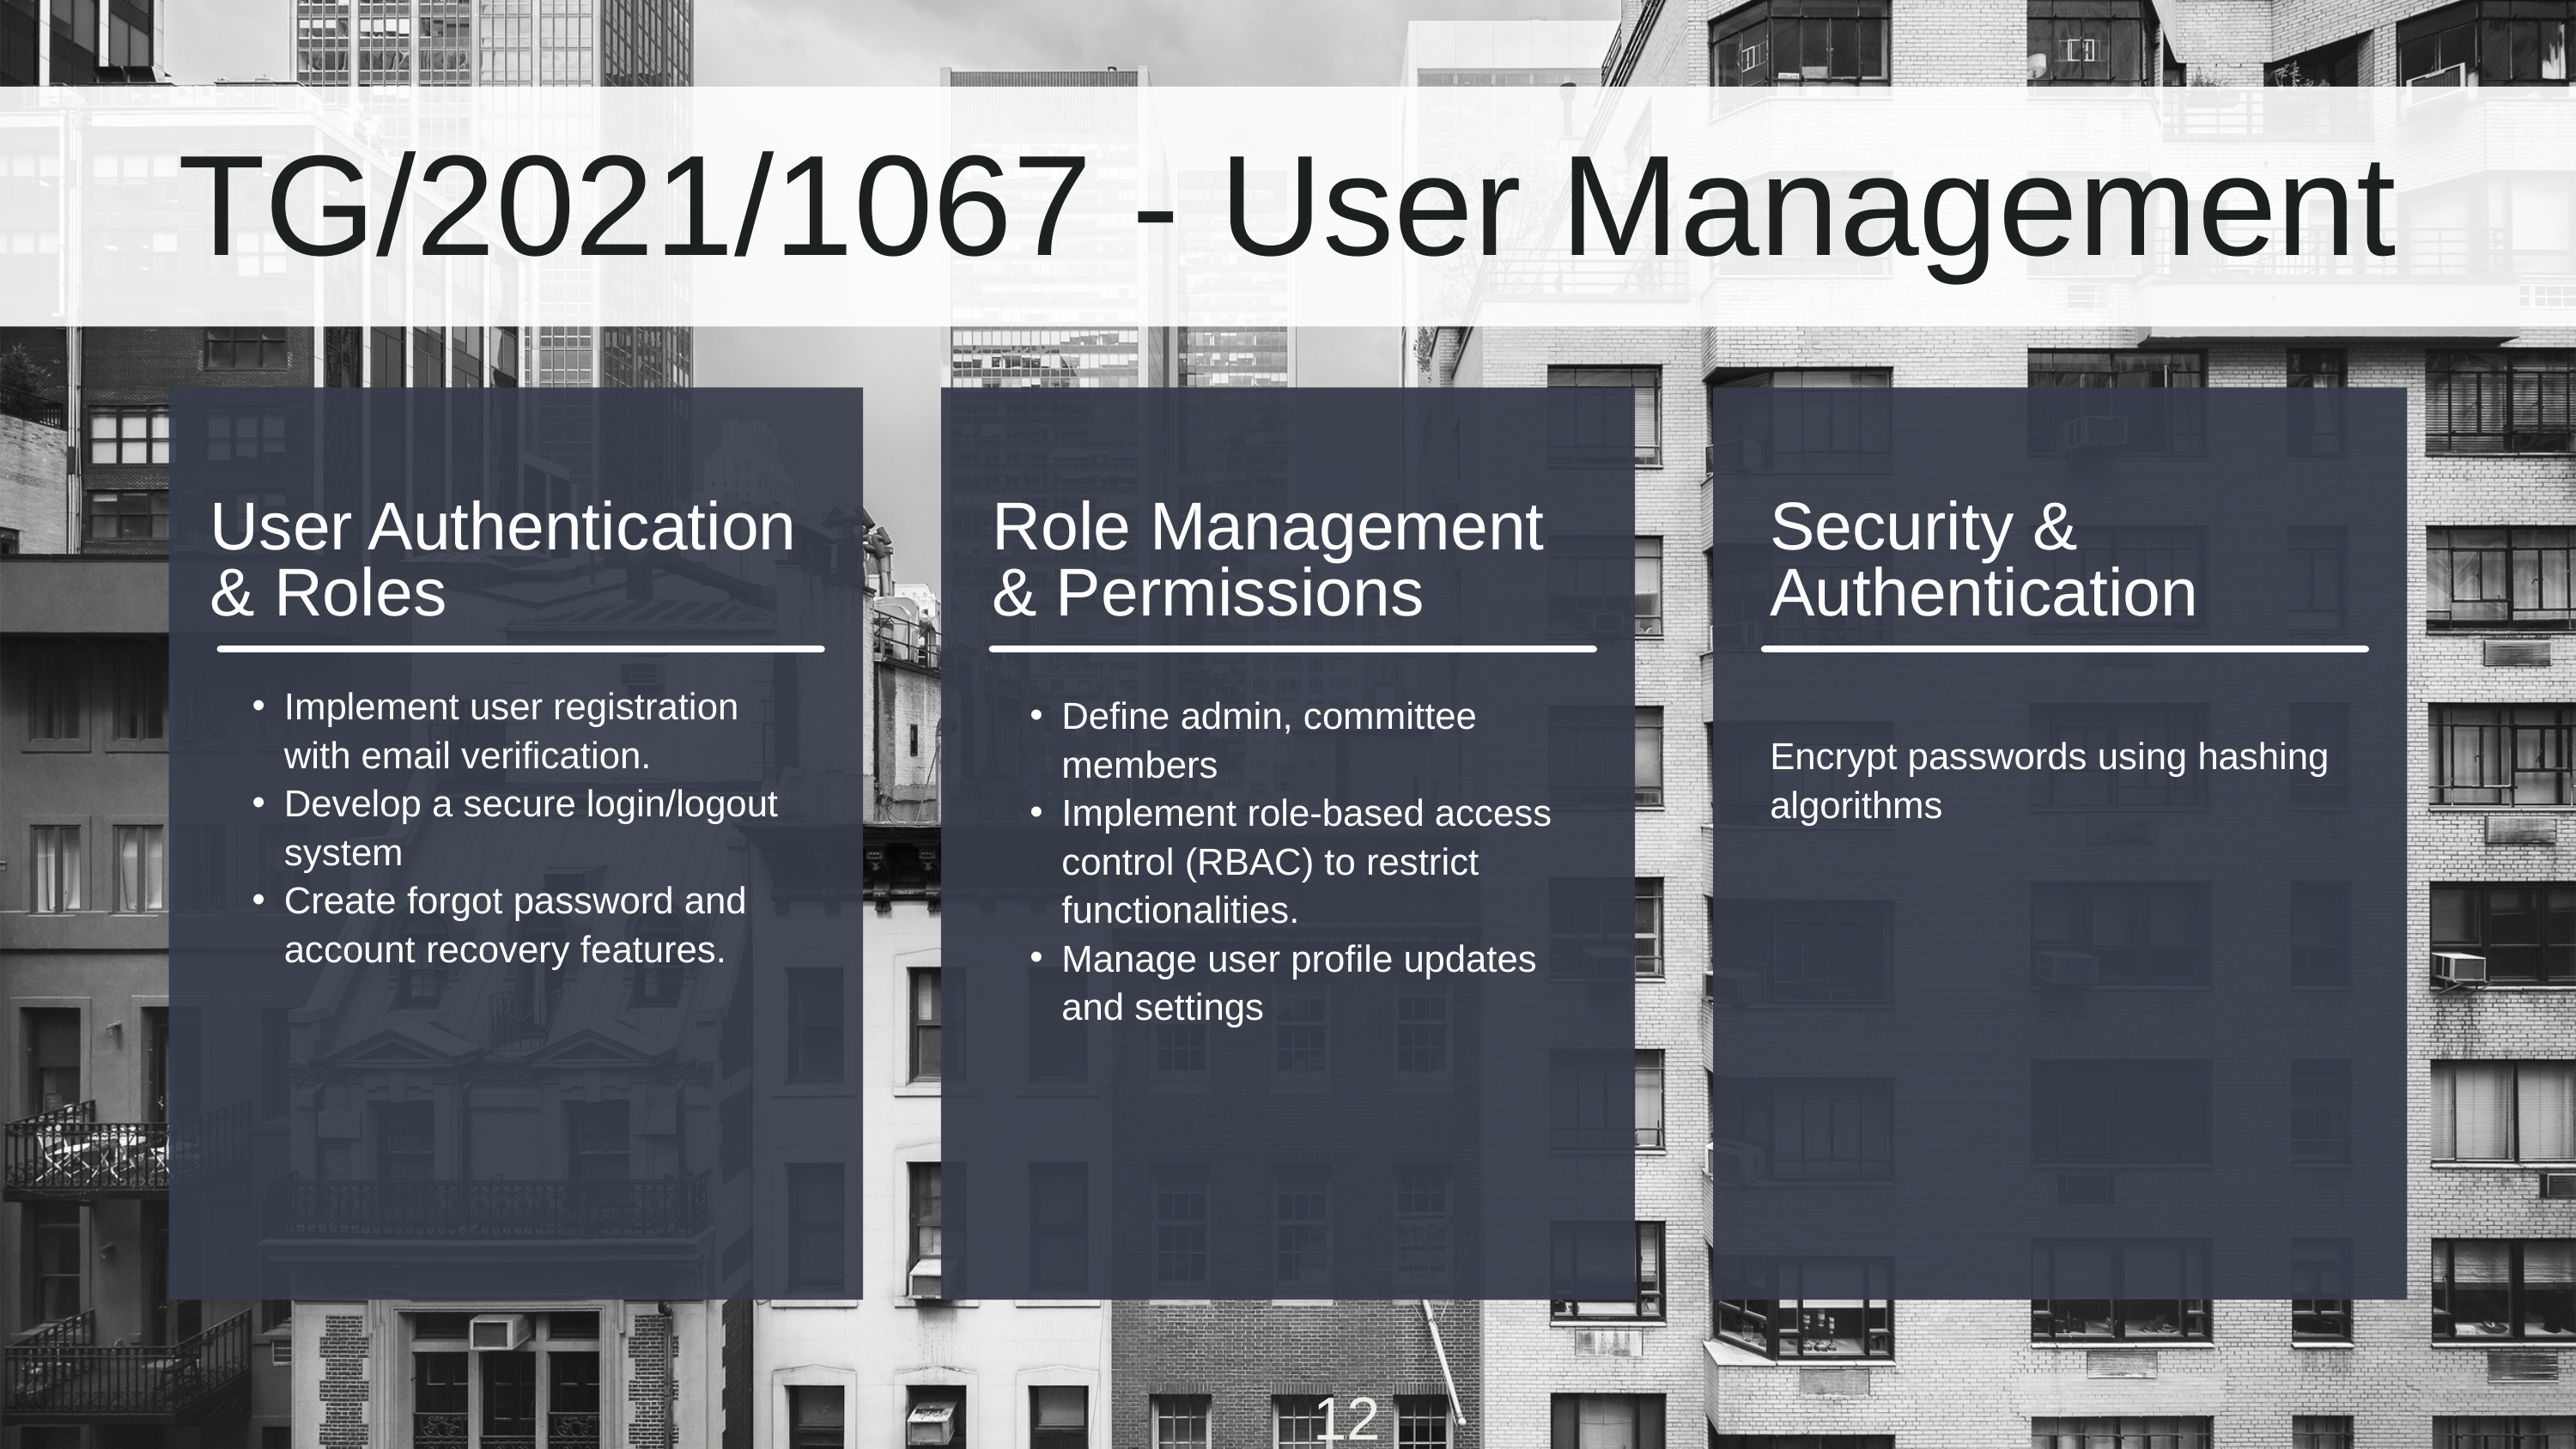

TG/2021/1067 - User Management

User Authentication & Roles
Role Management & Permissions
Security & Authentication

Implement user registration with email verification.
Develop a secure login/logout system
Create forgot password and account recovery features.

Define admin, committee members
Implement role-based access control (RBAC) to restrict functionalities.
Manage user profile updates and settings

Encrypt passwords using hashing algorithms
12